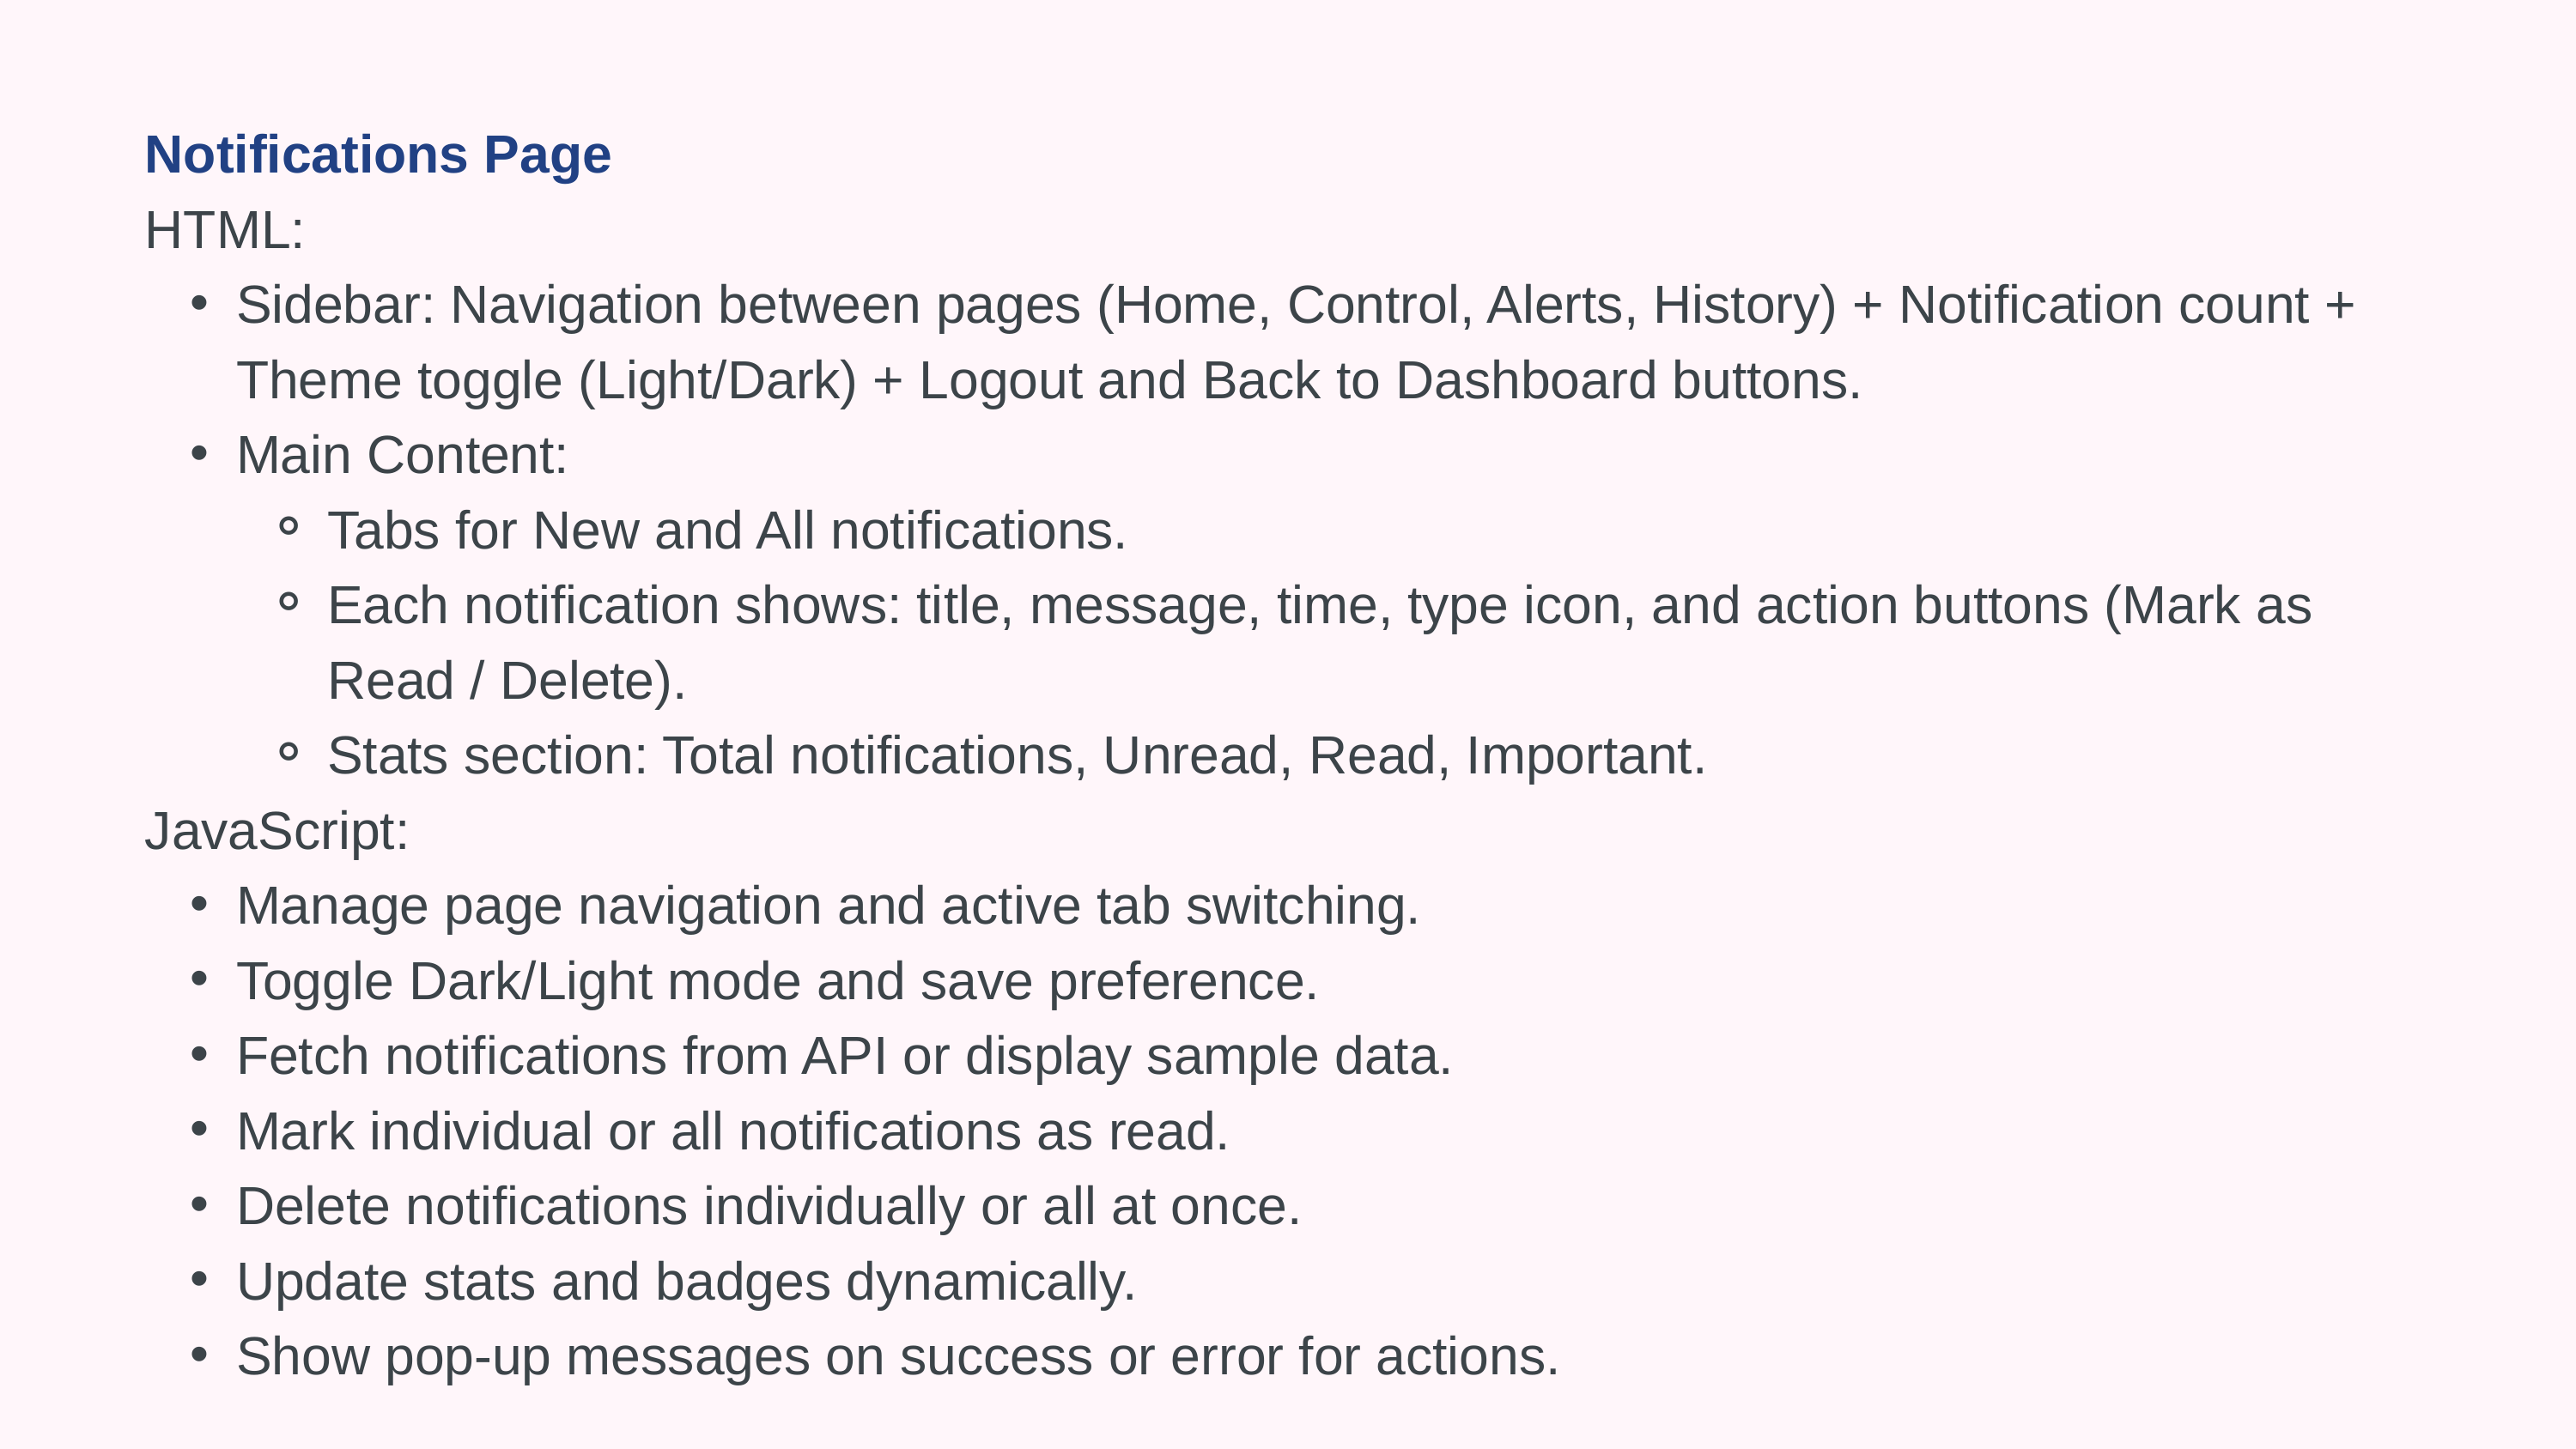

Notifications Page
HTML:
Sidebar: Navigation between pages (Home, Control, Alerts, History) + Notification count + Theme toggle (Light/Dark) + Logout and Back to Dashboard buttons.
Main Content:
Tabs for New and All notifications.
Each notification shows: title, message, time, type icon, and action buttons (Mark as Read / Delete).
Stats section: Total notifications, Unread, Read, Important.
JavaScript:
Manage page navigation and active tab switching.
Toggle Dark/Light mode and save preference.
Fetch notifications from API or display sample data.
Mark individual or all notifications as read.
Delete notifications individually or all at once.
Update stats and badges dynamically.
Show pop-up messages on success or error for actions.